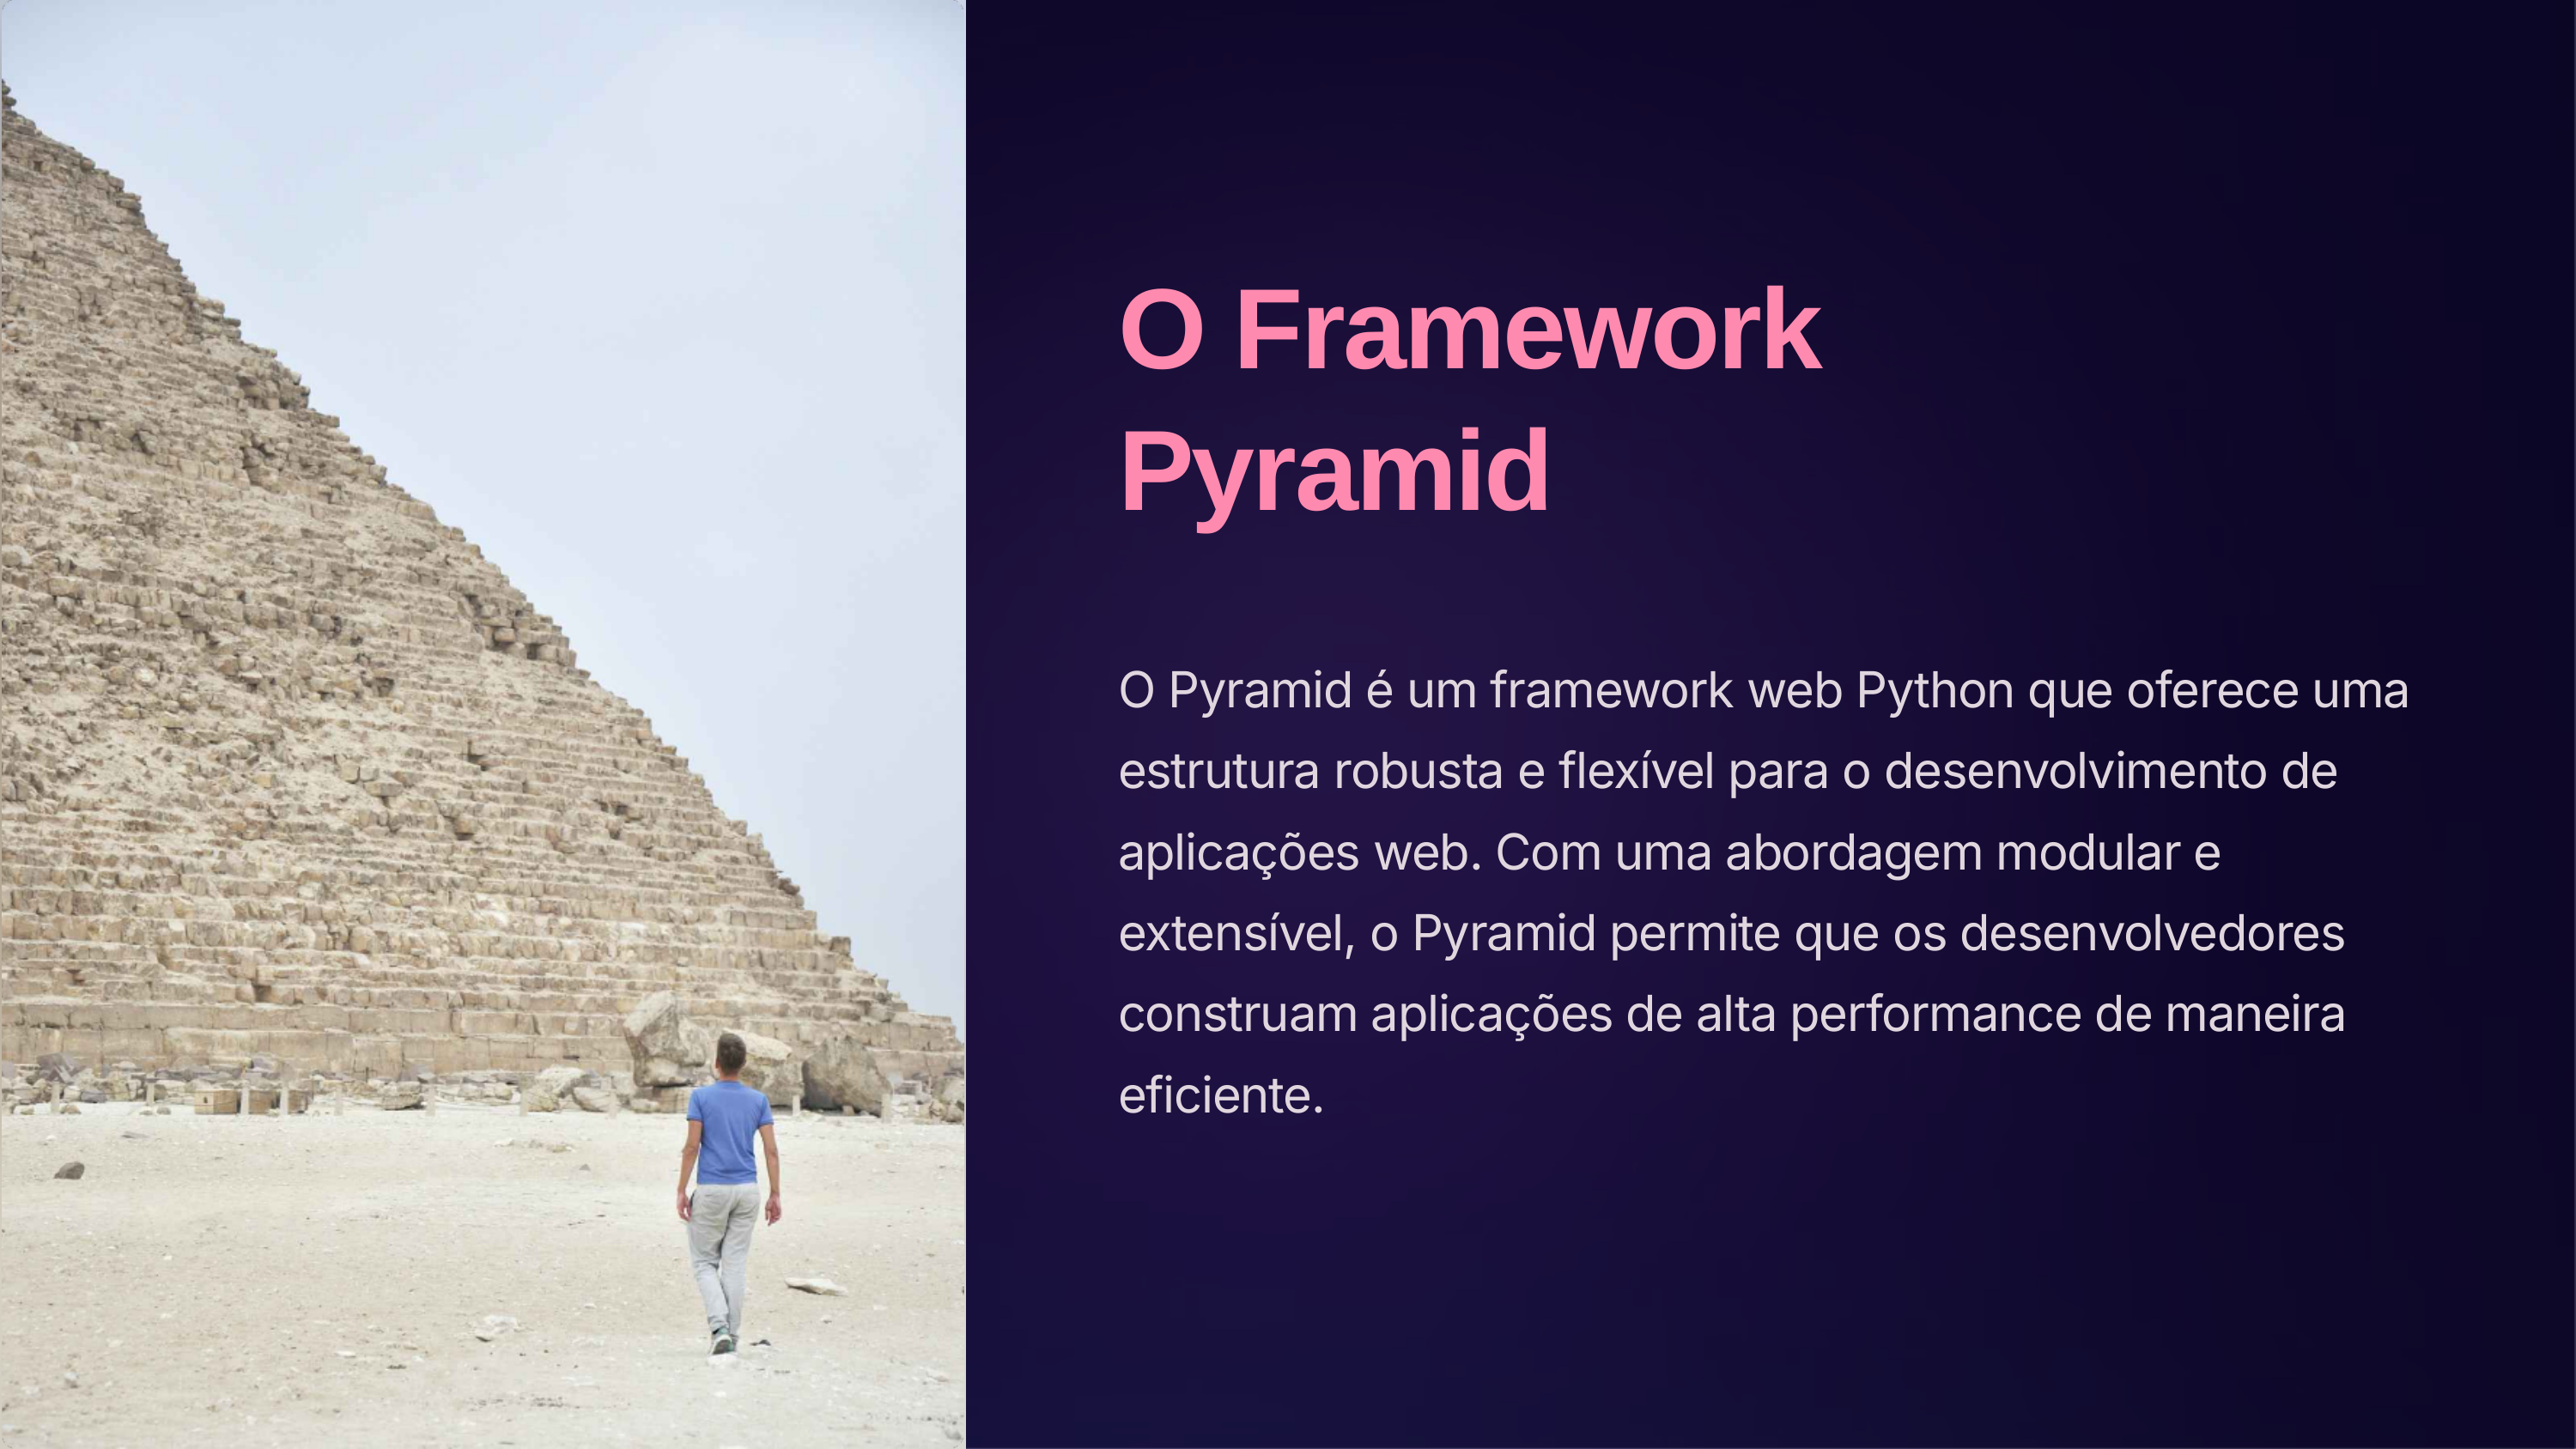

O Framework Pyramid
O Pyramid é um framework web Python que oferece uma estrutura robusta e flexível para o desenvolvimento de aplicações web. Com uma abordagem modular e extensível, o Pyramid permite que os desenvolvedores construam aplicações de alta performance de maneira eficiente.